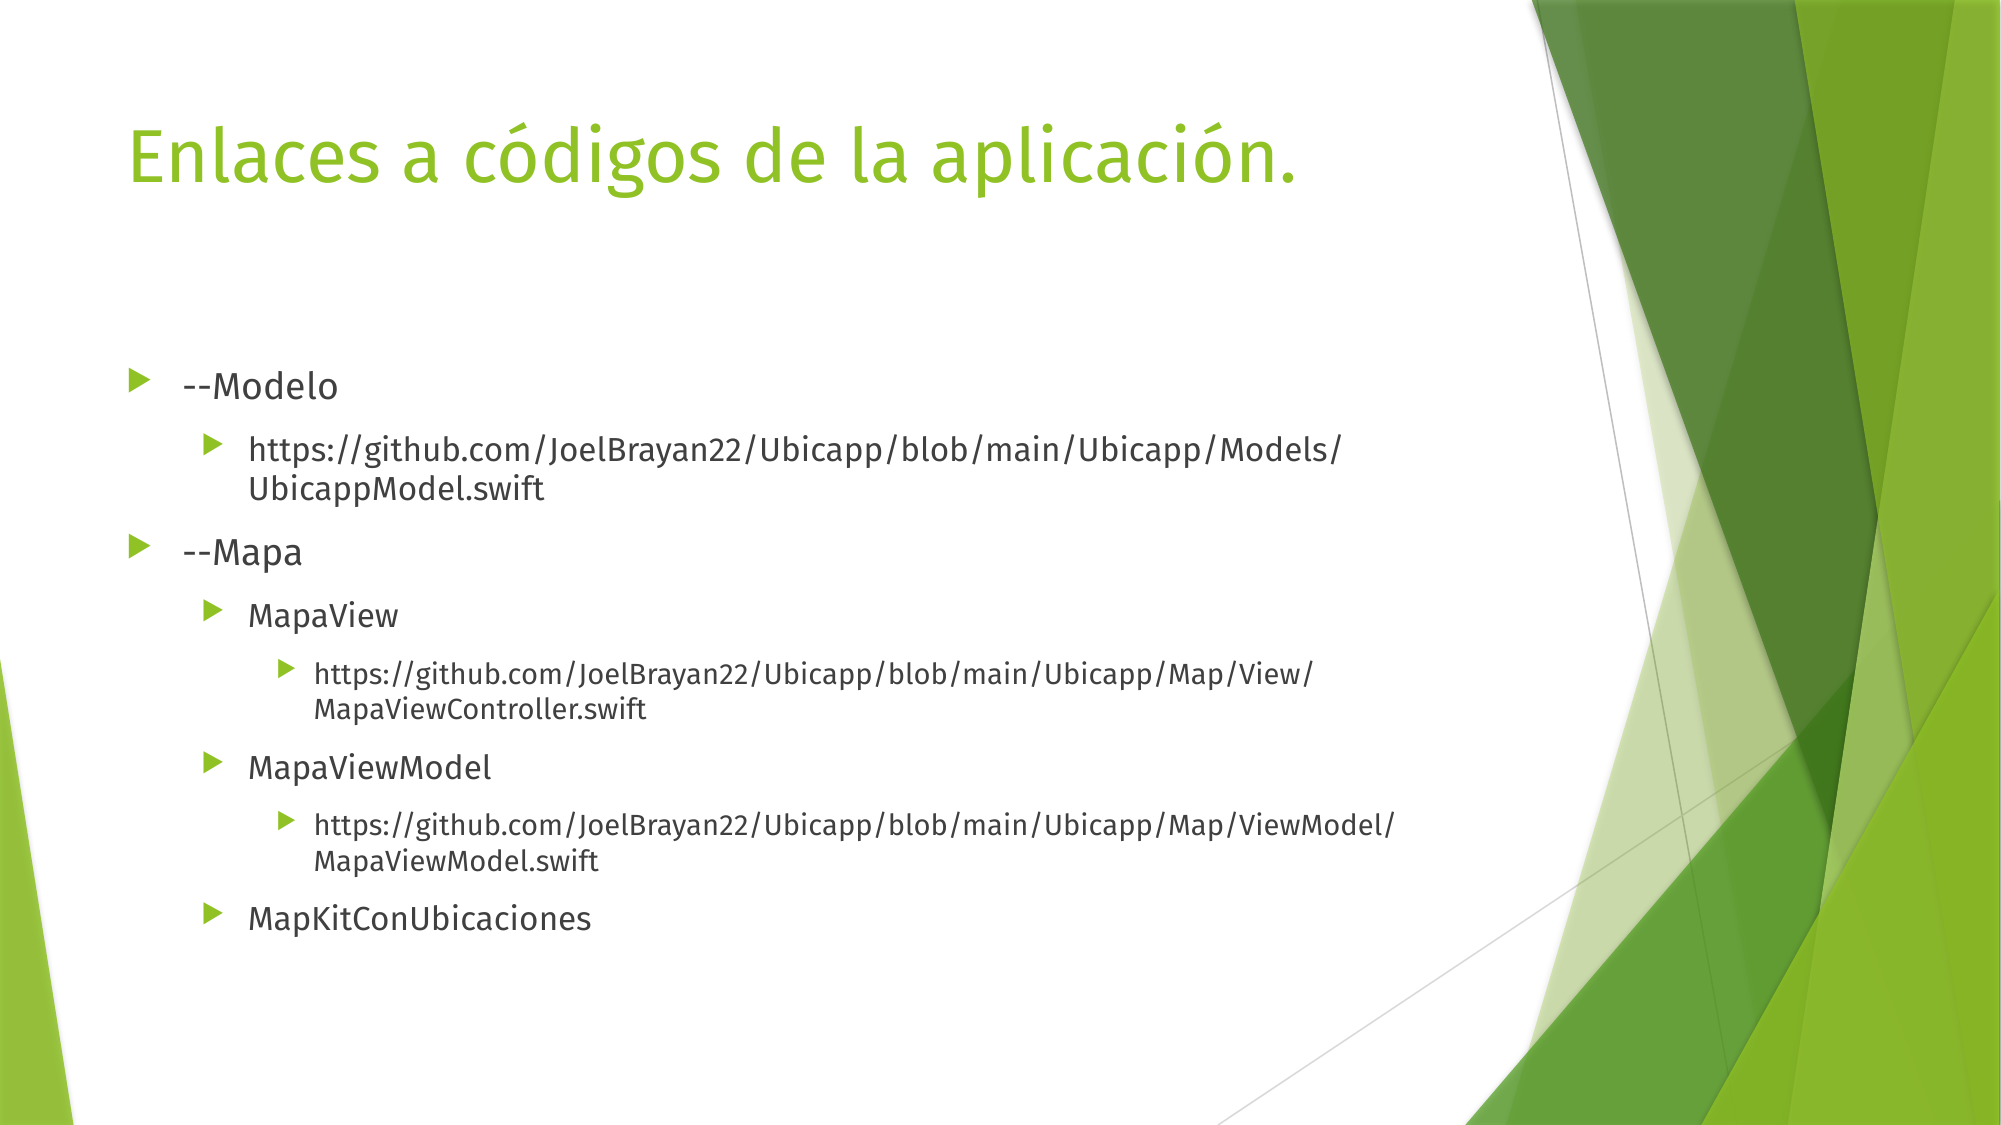

# Enlaces a códigos de la aplicación.
--Modelo
https://github.com/JoelBrayan22/Ubicapp/blob/main/Ubicapp/Models/UbicappModel.swift
--Mapa
MapaView
https://github.com/JoelBrayan22/Ubicapp/blob/main/Ubicapp/Map/View/MapaViewController.swift
MapaViewModel
https://github.com/JoelBrayan22/Ubicapp/blob/main/Ubicapp/Map/ViewModel/MapaViewModel.swift
MapKitConUbicaciones